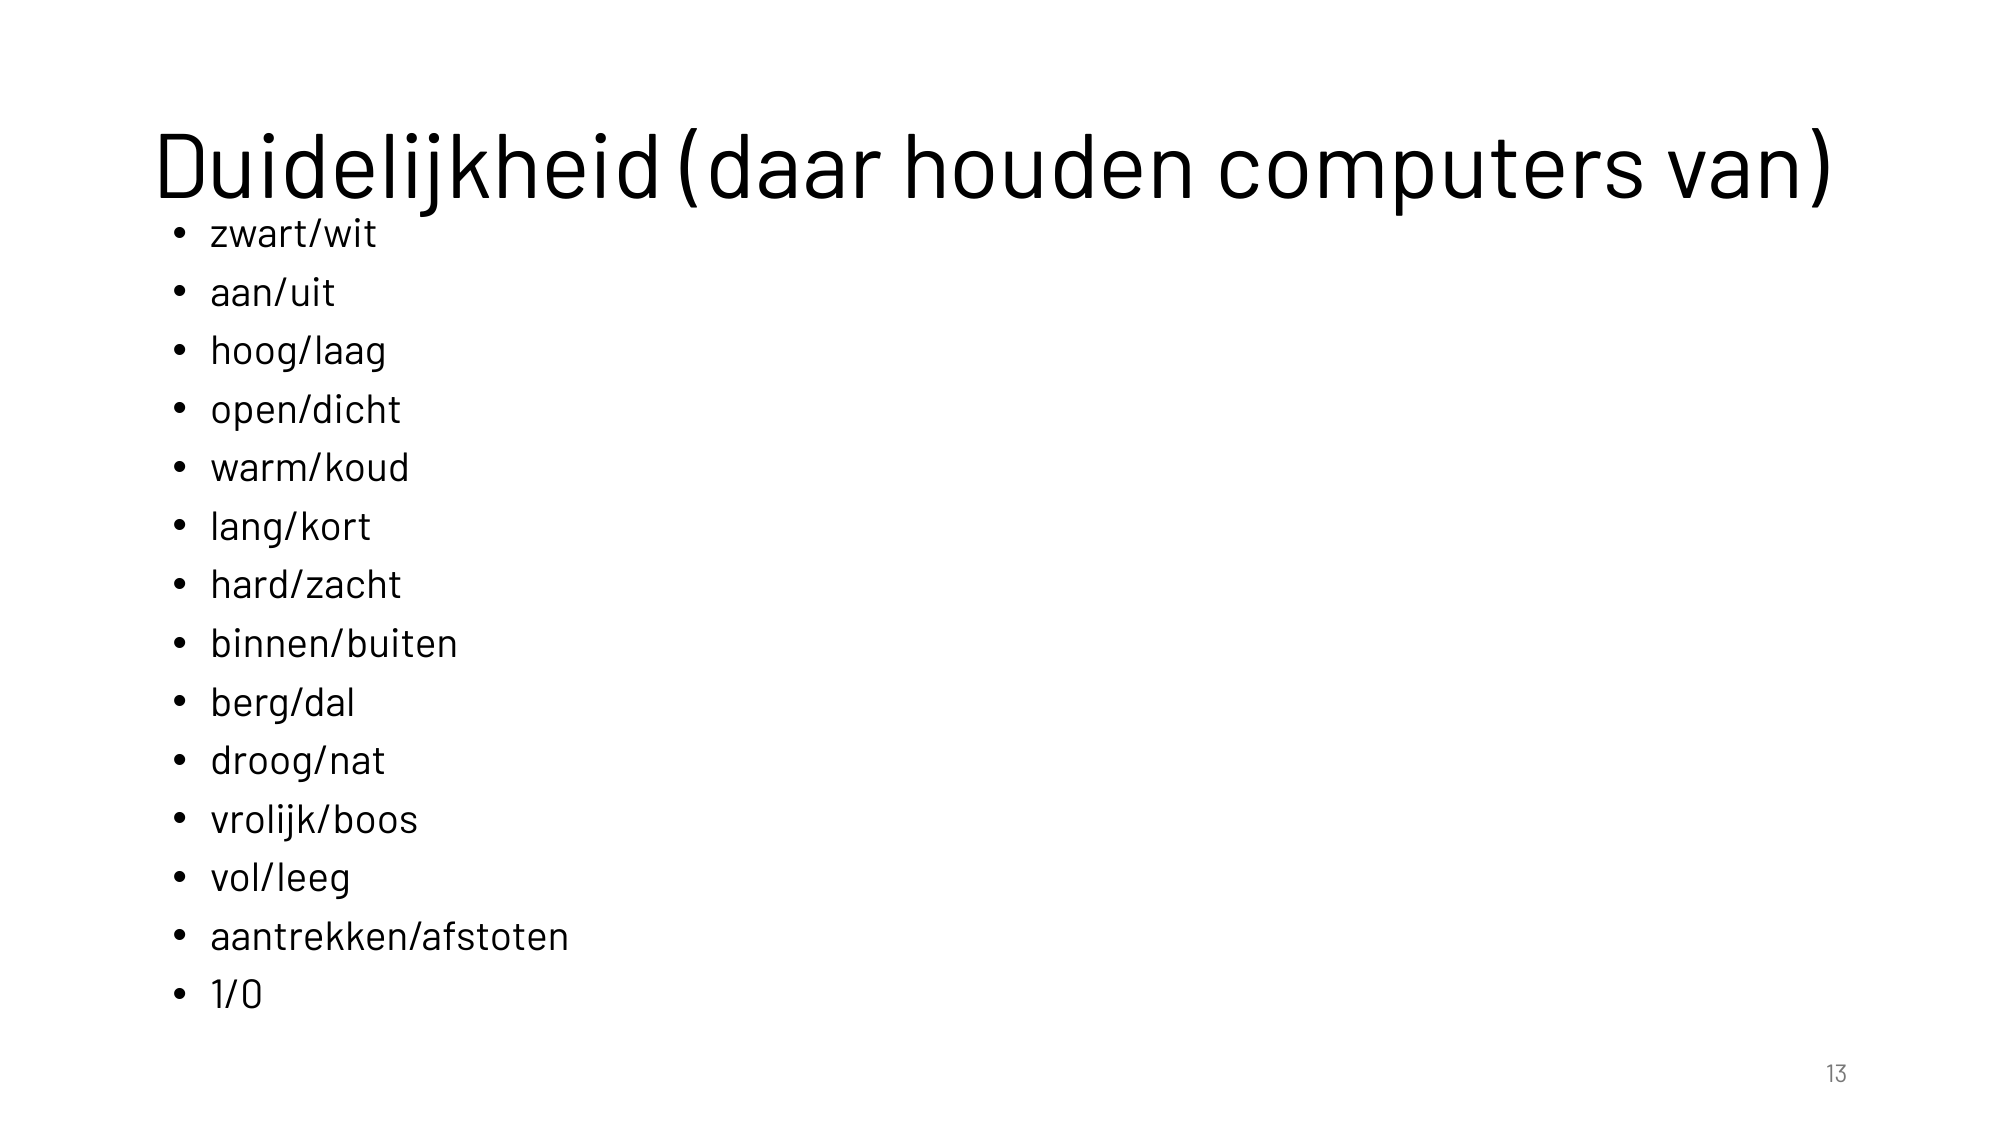

# Duidelijkheid (daar houden computers van)
zwart/wit
aan/uit
hoog/laag
open/dicht
warm/koud
lang/kort
hard/zacht
binnen/buiten
berg/dal
droog/nat
vrolijk/boos
vol/leeg
aantrekken/afstoten
1/0

13